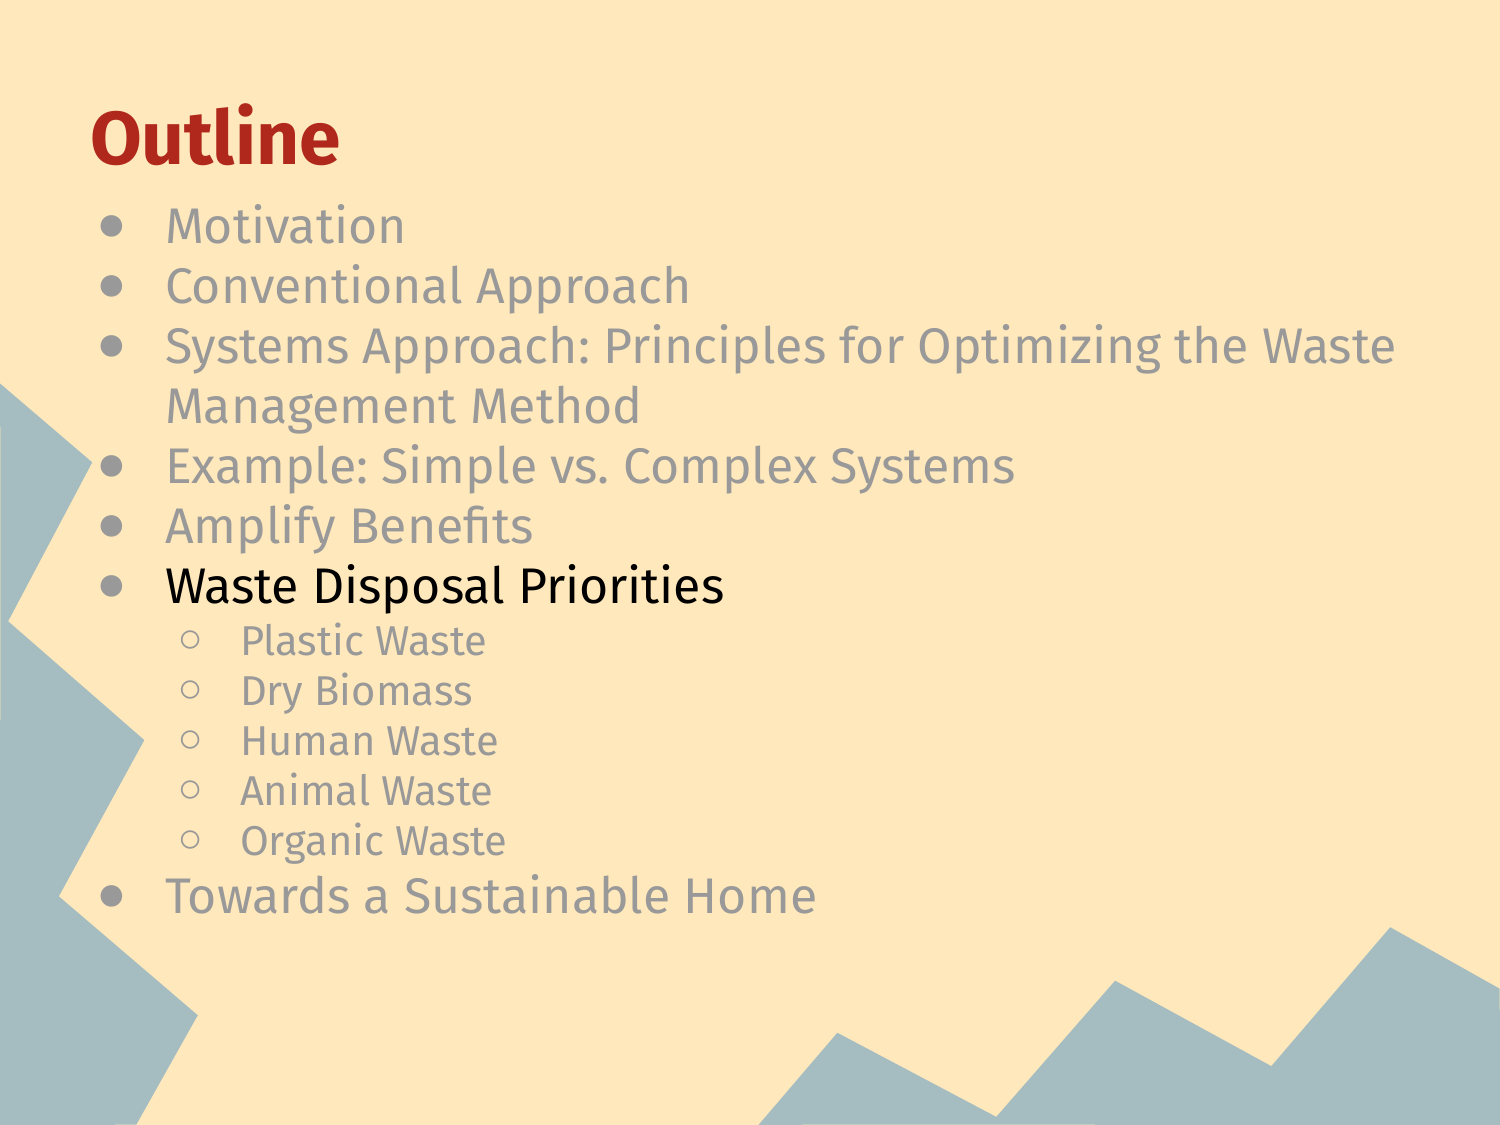

# Outline
Motivation
Conventional Approach
Systems Approach: Principles for Optimizing the Waste Management Method
Example: Simple vs. Complex Systems
Amplify Benefits
Waste Disposal Priorities
Plastic Waste
Dry Biomass
Human Waste
Animal Waste
Organic Waste
Towards a Sustainable Home